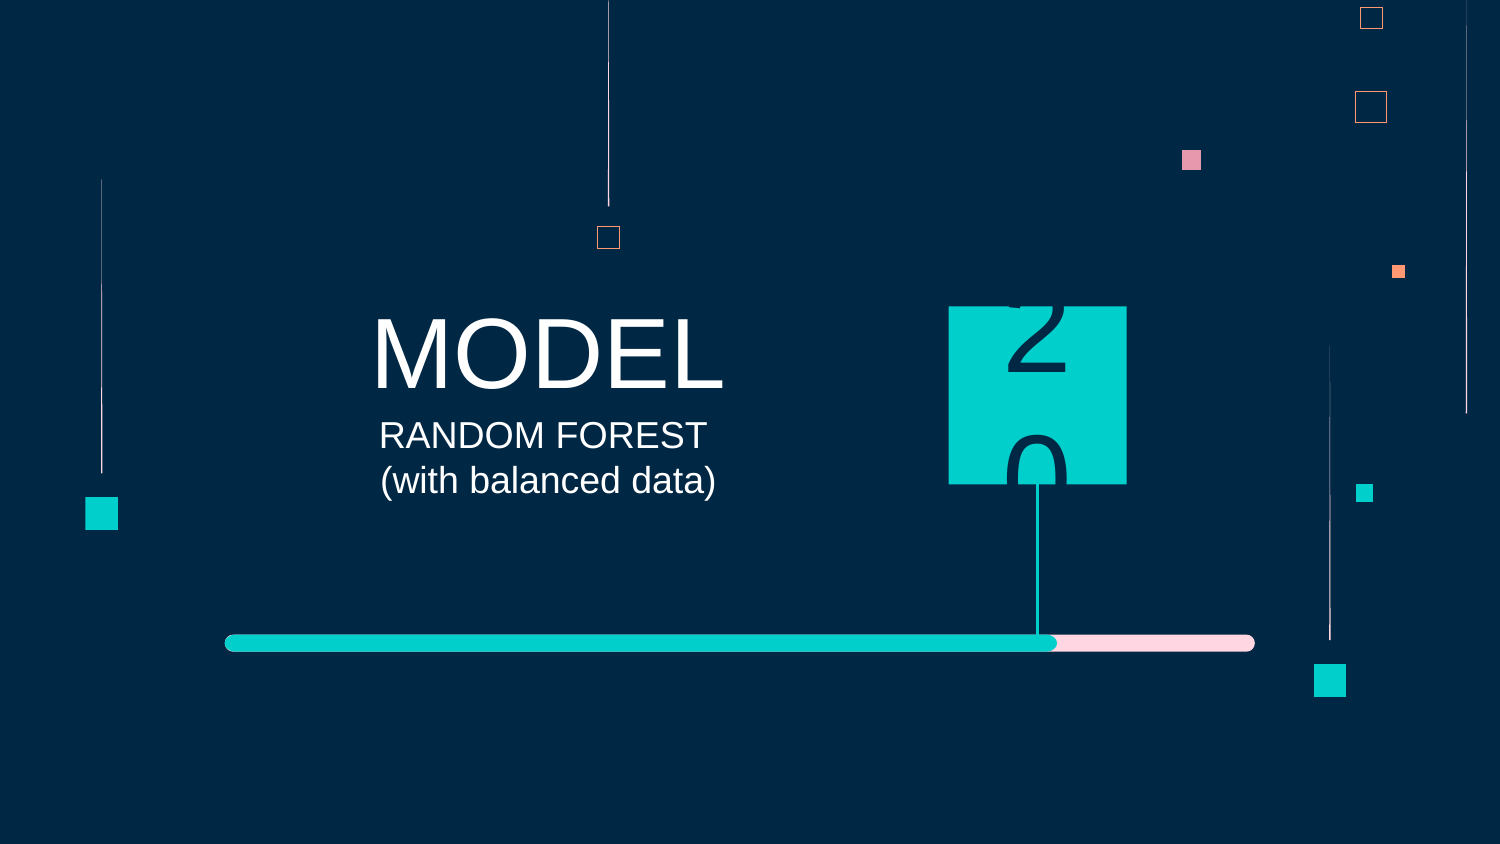

DECISION TREE
(with balanced data)
01
02
03
# MODEL

RANDOM FOREST
(with balanced data)